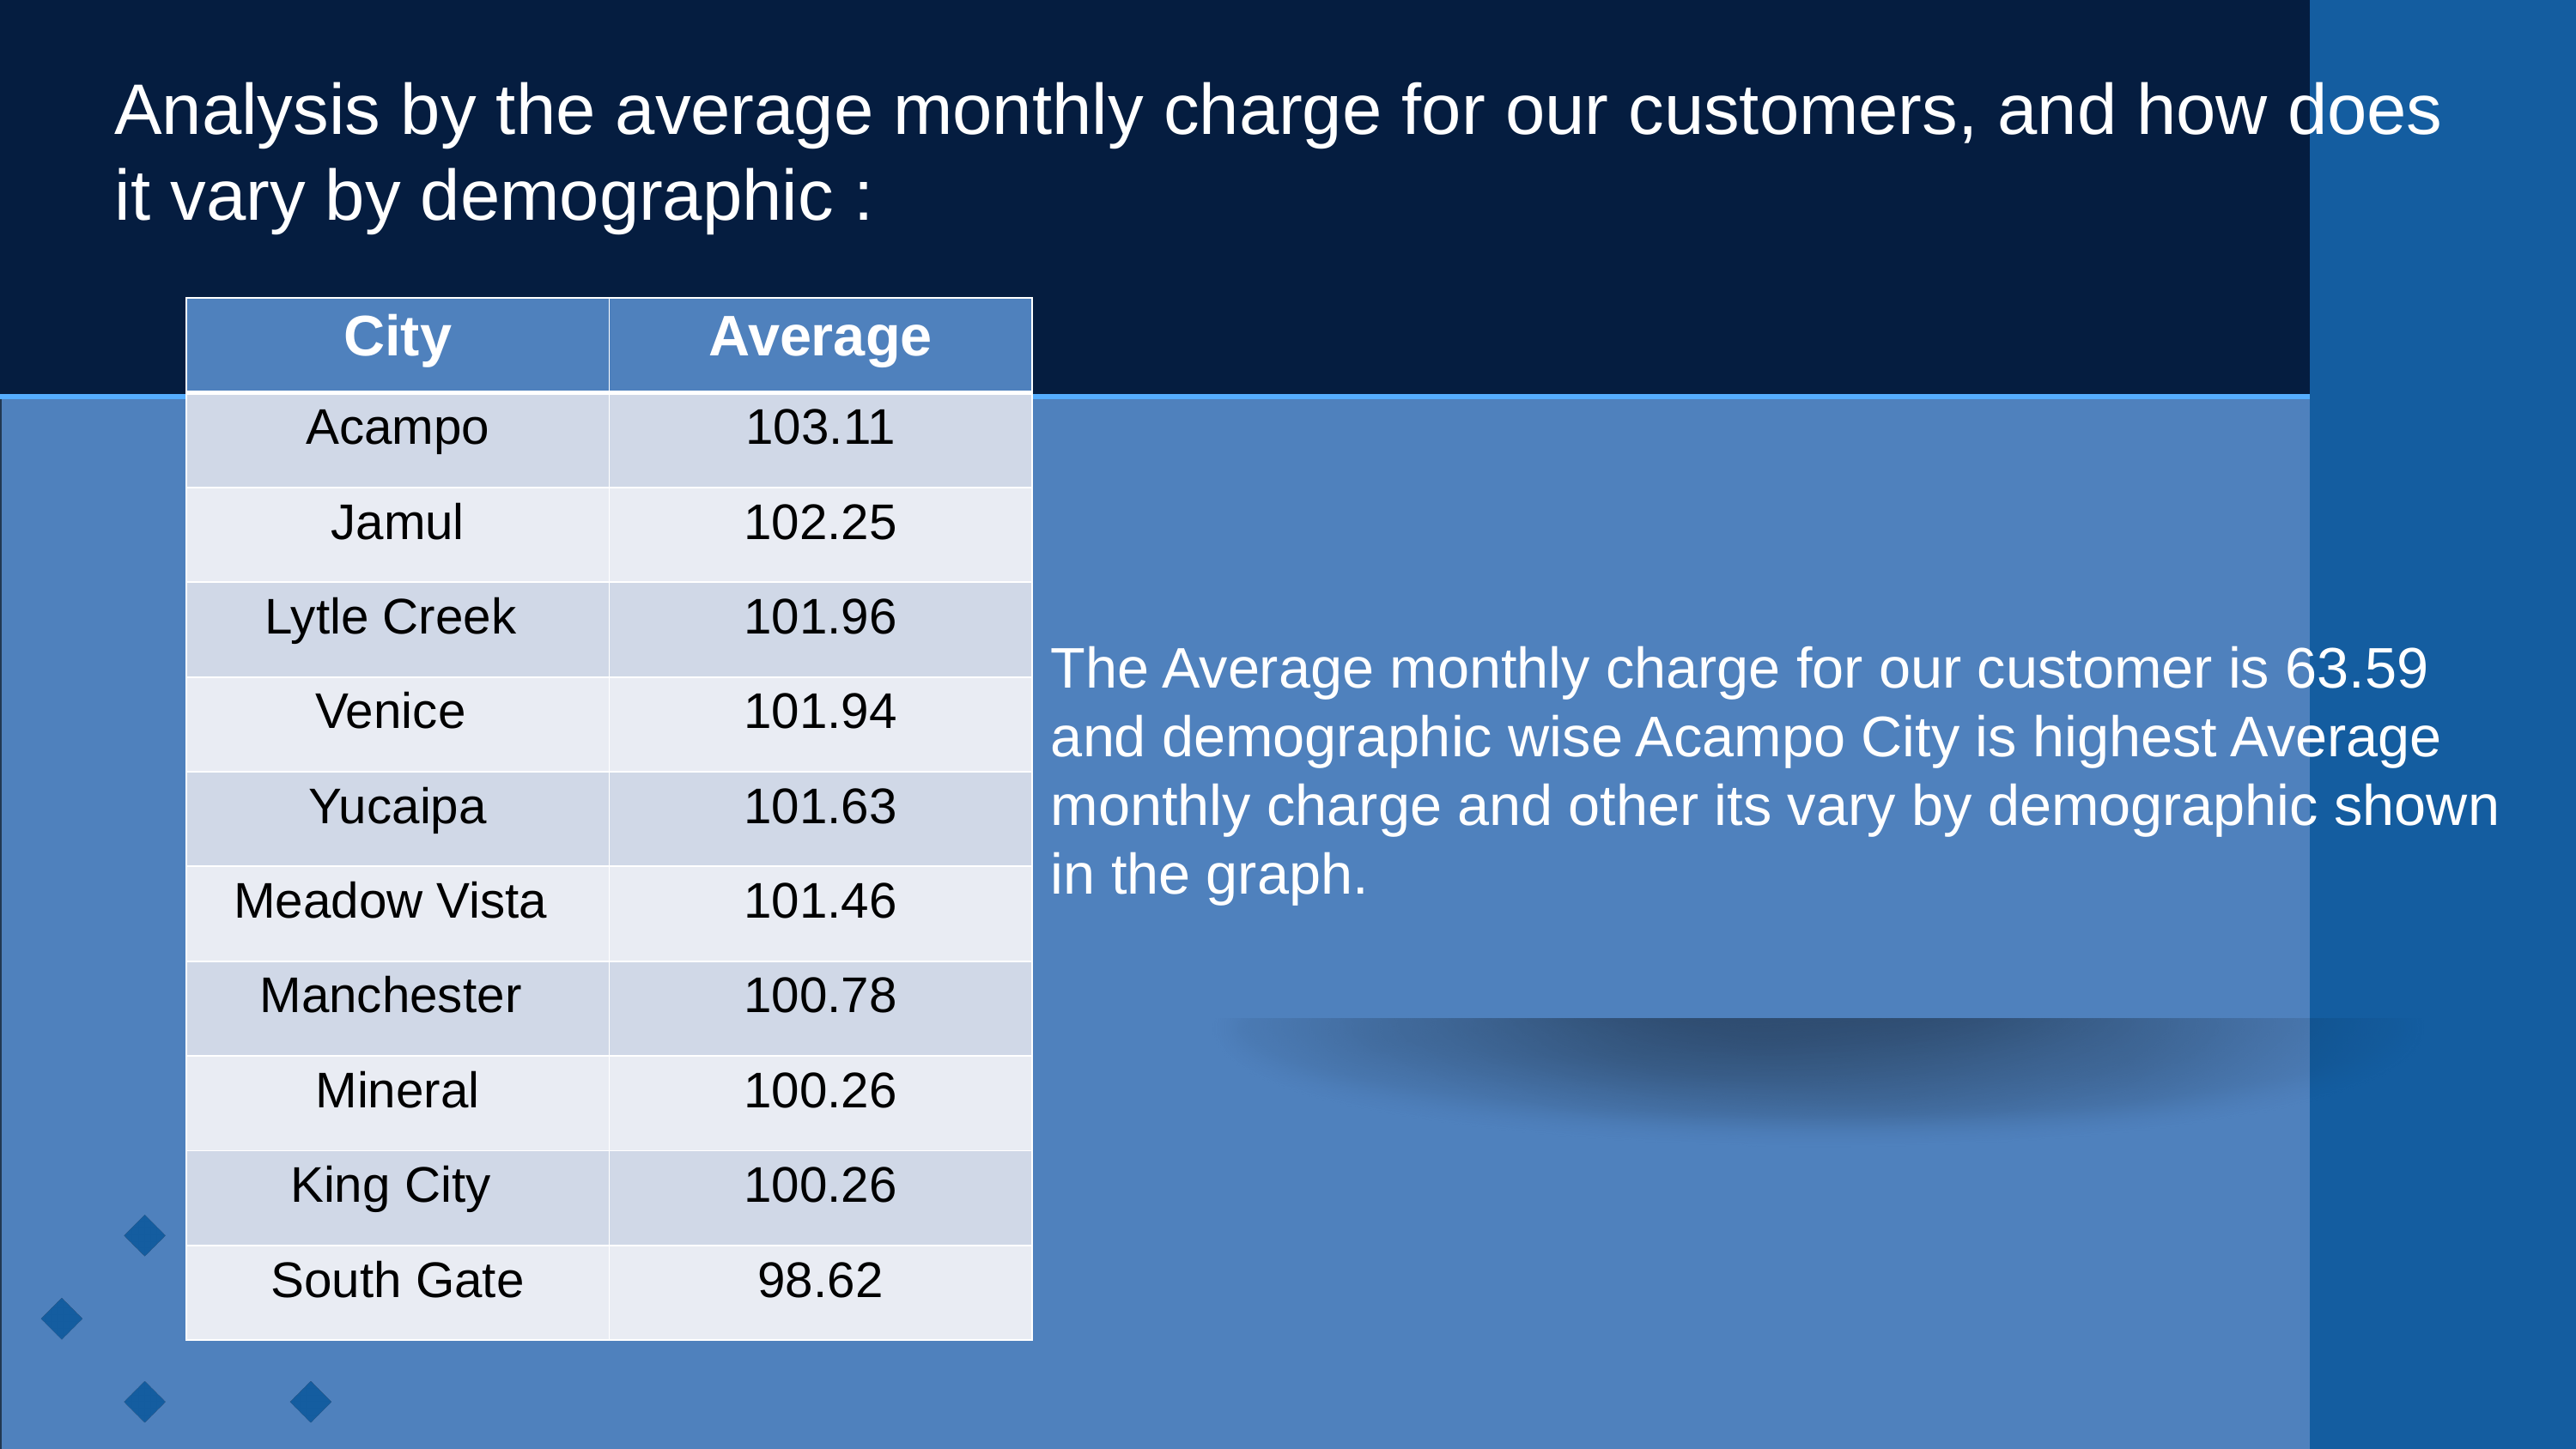

Analysis by the average monthly charge for our customers, and how does it vary by demographic :
| City | Average |
| --- | --- |
| Acampo | 103.11 |
| Jamul | 102.25 |
| Lytle Creek | 101.96 |
| Venice | 101.94 |
| Yucaipa | 101.63 |
| Meadow Vista | 101.46 |
| Manchester | 100.78 |
| Mineral | 100.26 |
| King City | 100.26 |
| South Gate | 98.62 |
The Average monthly charge for our customer is 63.59 and demographic wise Acampo City is highest Average monthly charge and other its vary by demographic shown in the graph.